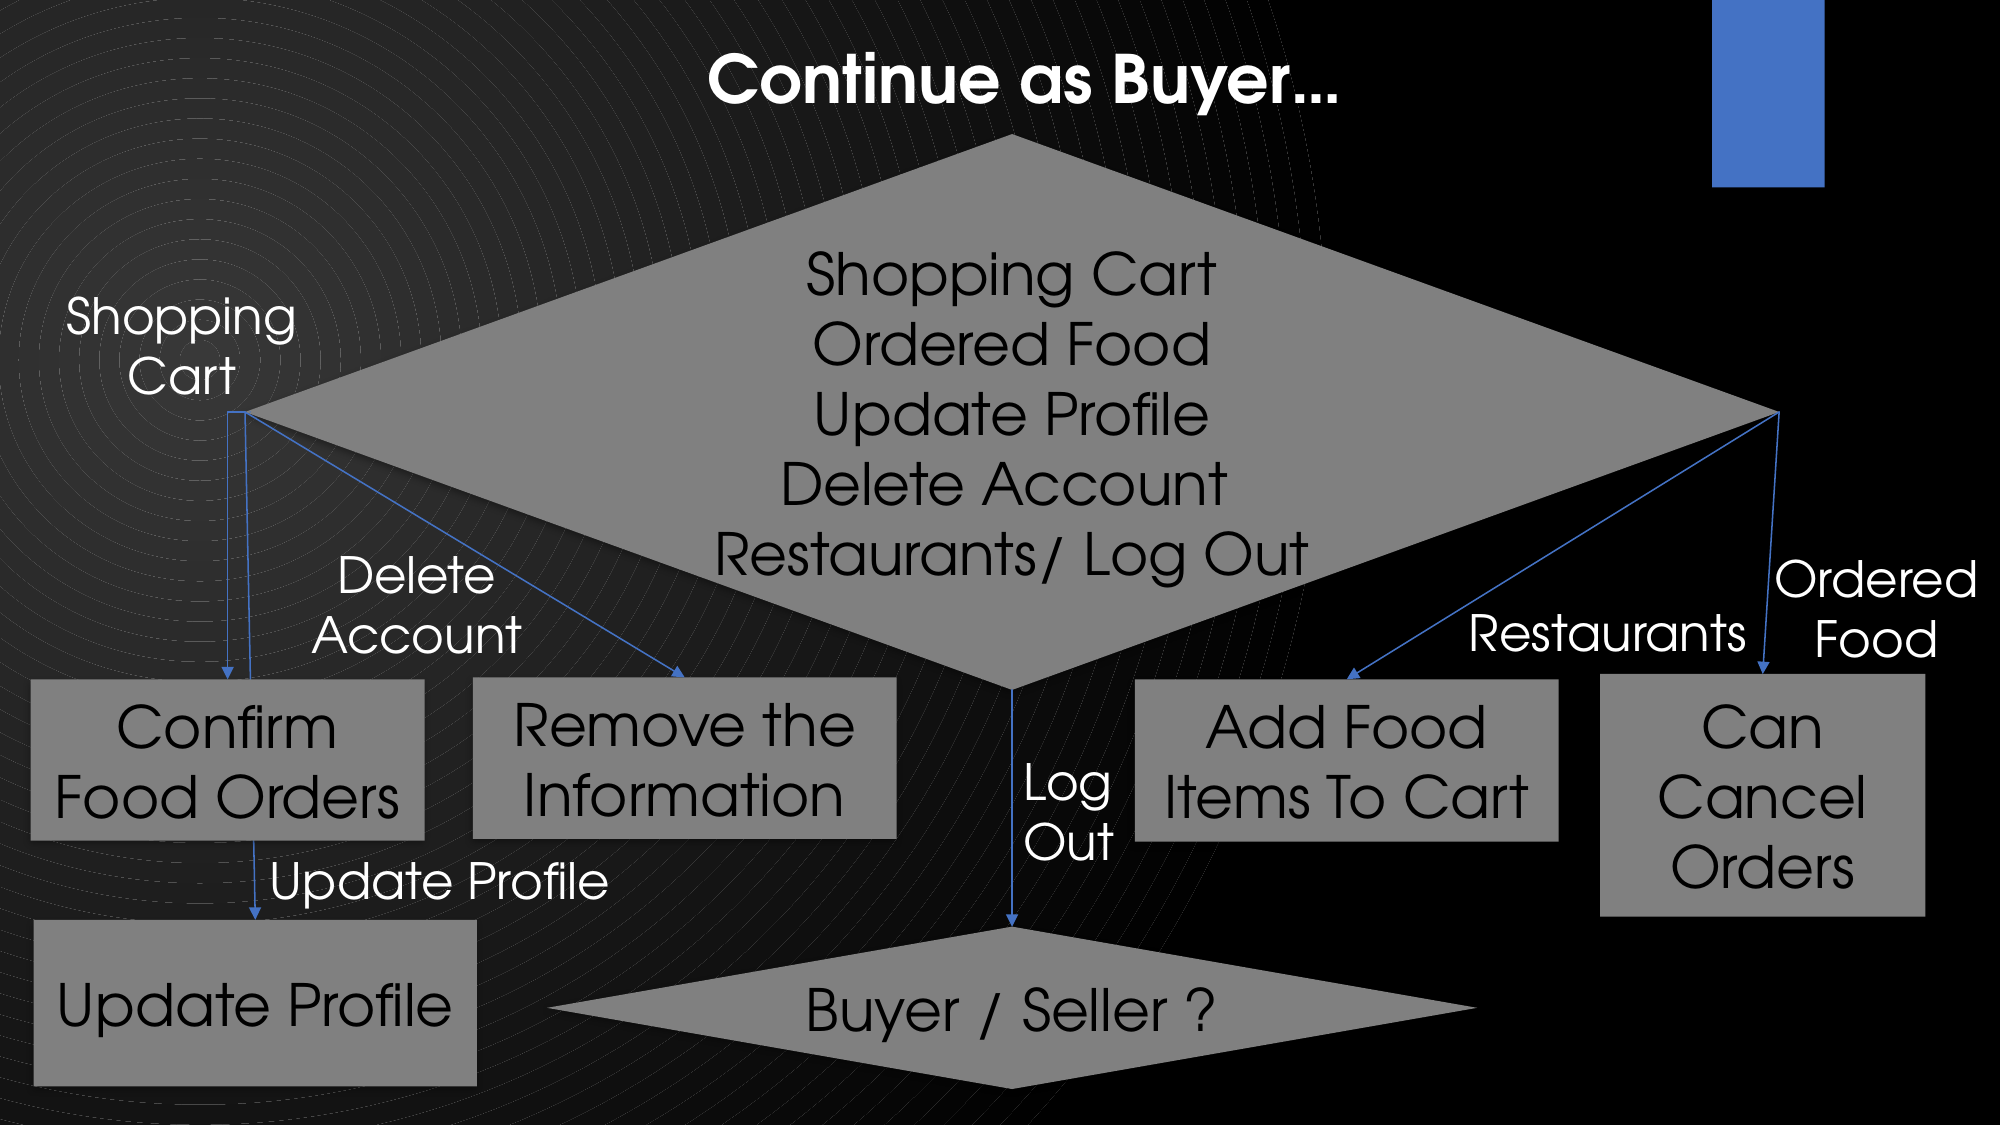

Continue as Buyer…
Shopping Cart
Ordered Food
Update Profile
Delete Account
Restaurants/ Log Out
Shopping Cart
Delete Account
Ordered
Food
Restaurants
Can Cancel Orders
Remove the Information
Confirm Food Orders
Add Food Items To Cart
Log
Out
Update Profile
Update Profile
Buyer / Seller ?